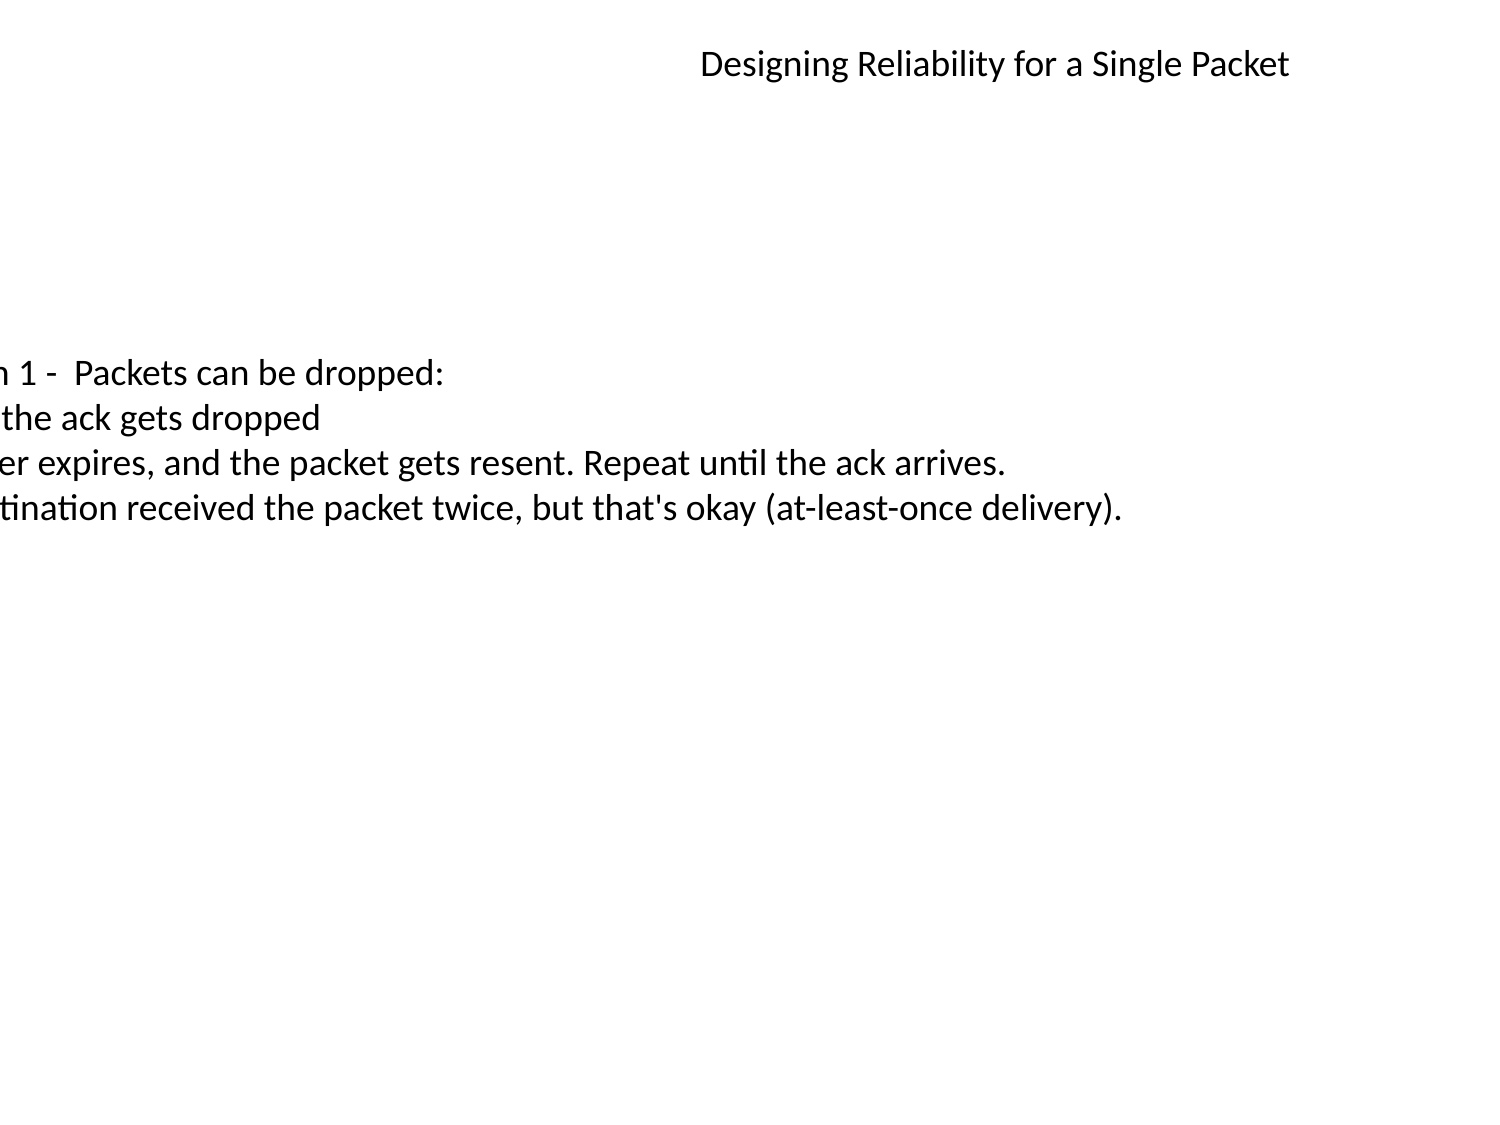

Designing Reliability for a Single Packet
Problem 1 -  Packets can be dropped:
What if the ack gets dropped
The timer expires, and the packet gets resent. Repeat until the ack arrives.
The destination received the packet twice, but that's okay (at-least-once delivery).